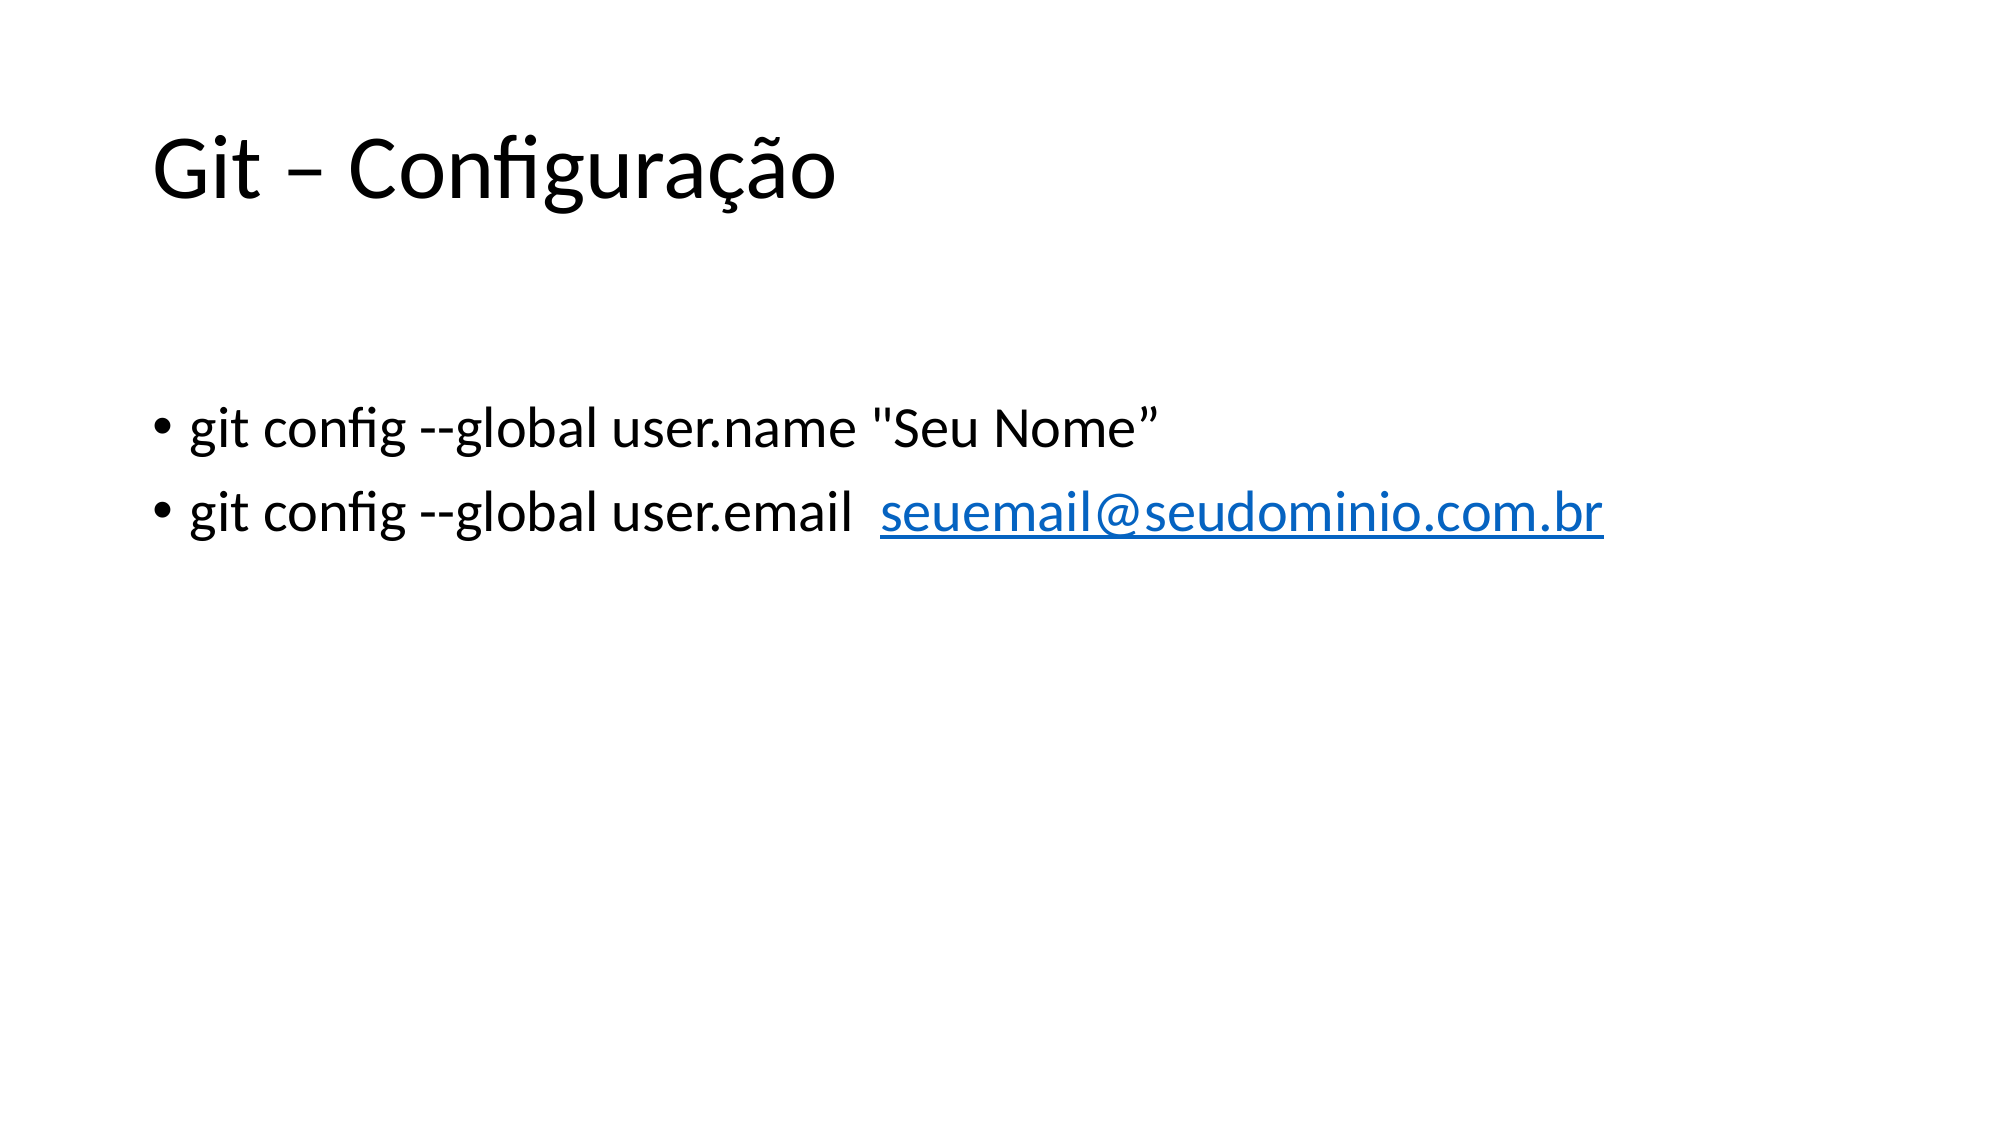

# Git – Configuração

git config --global user.name "Seu Nome”
git config --global user.email  seuemail@seudominio.com.br